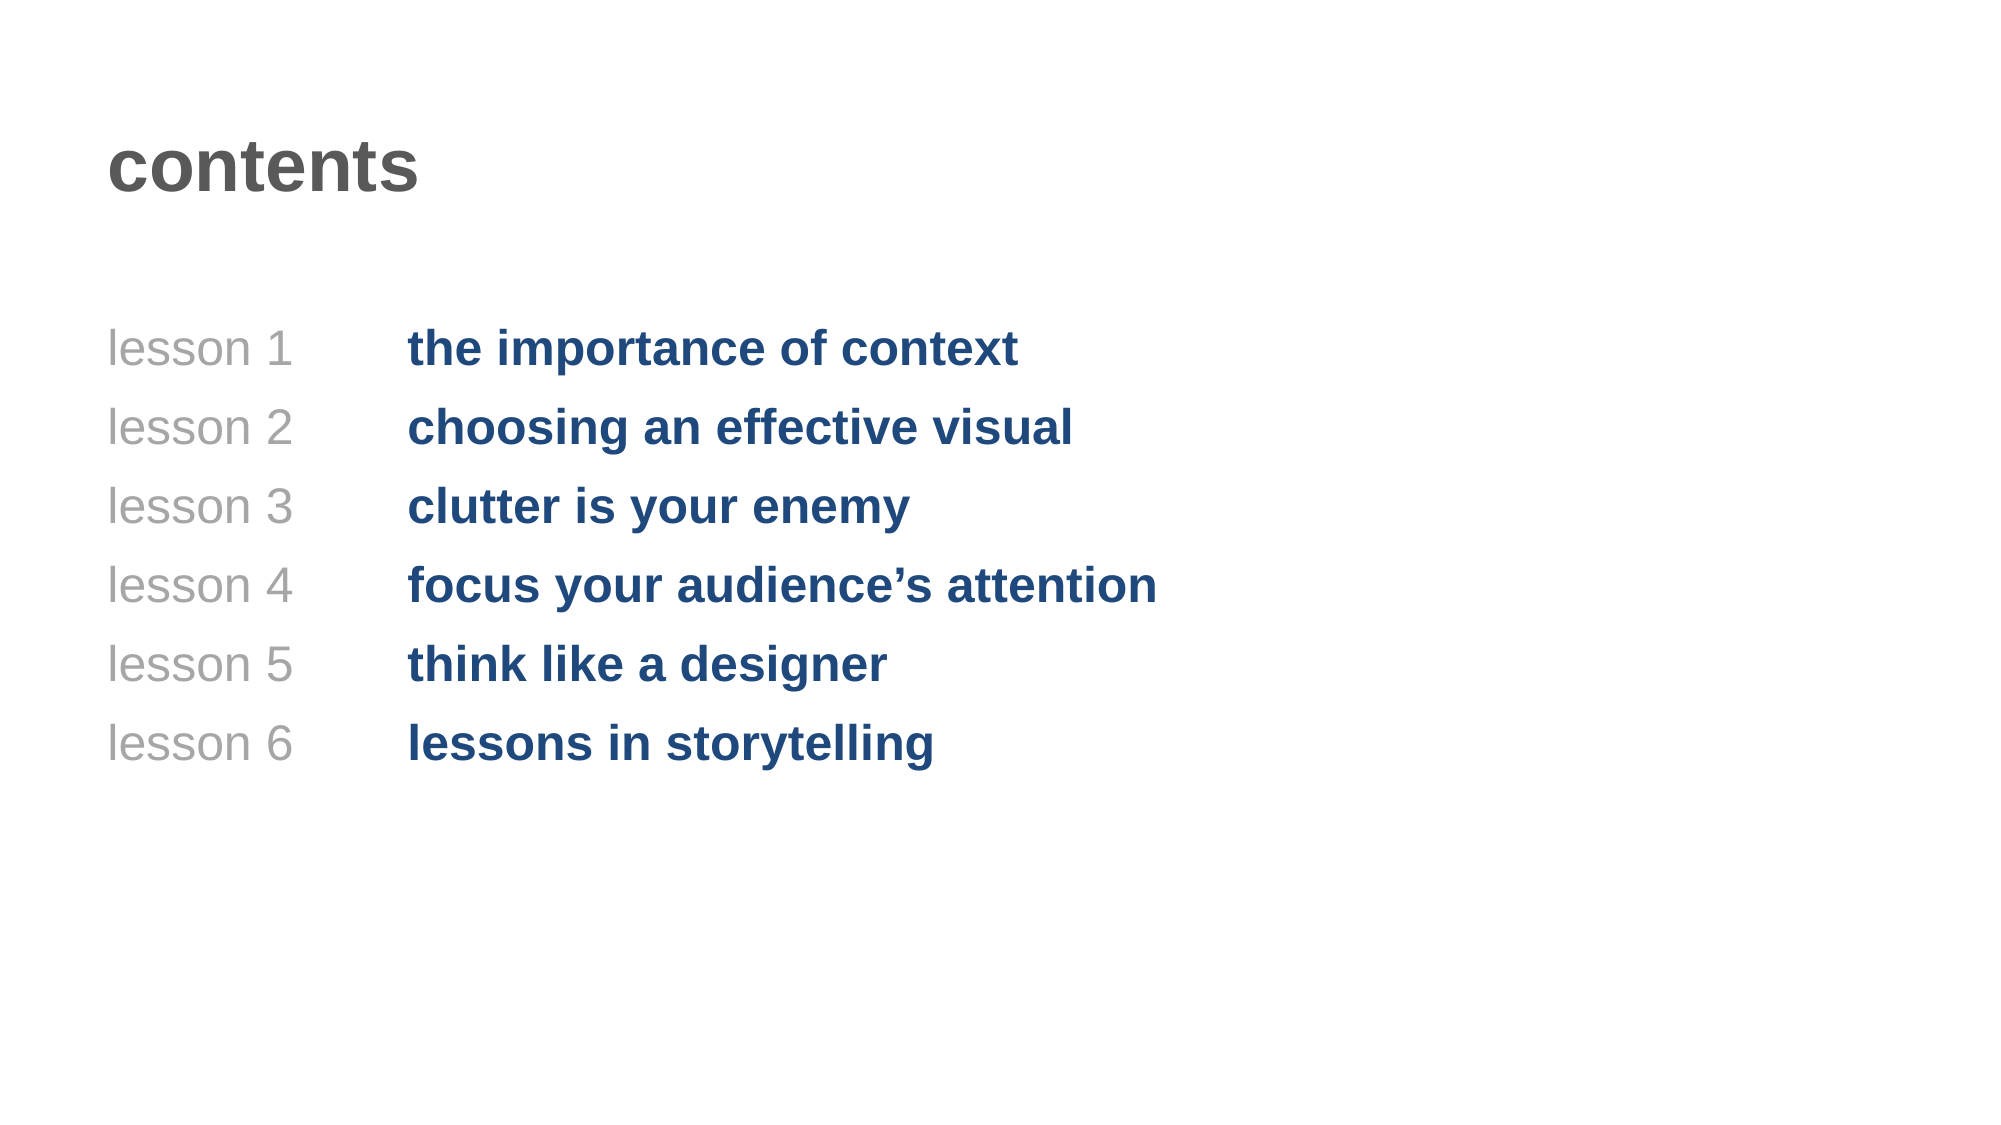

contents

lesson 1	the importance of context
lesson 2	choosing an effective visual
lesson 3	clutter is your enemy
lesson 4	focus your audience’s attention
lesson 5	think like a designer
lesson 6	lessons in storytelling